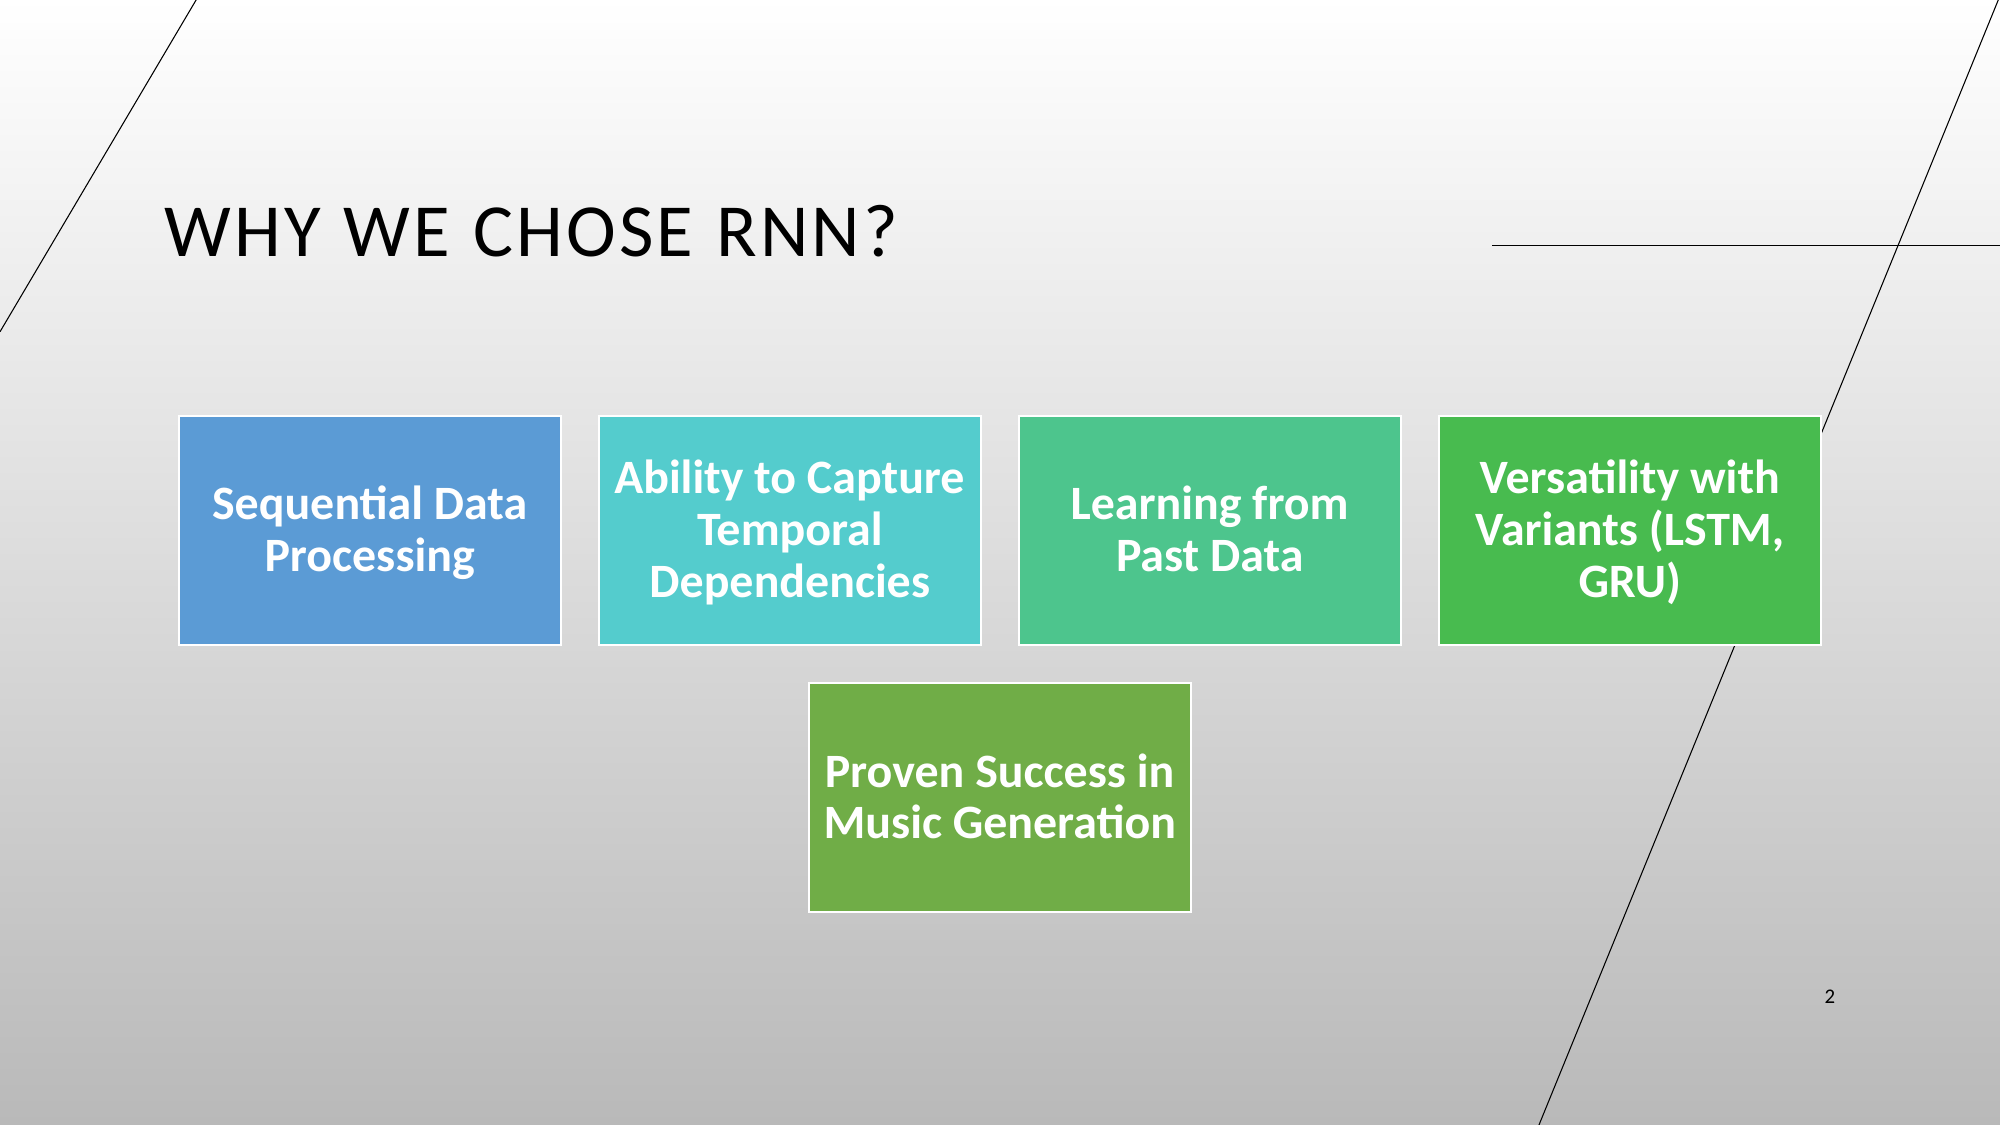

# WHY WE CHOSE RNN?
Sequential Data Processing
Ability to Capture Temporal Dependencies
Learning from Past Data
Versatility with Variants (LSTM, GRU)
Proven Success in Music Generation
2